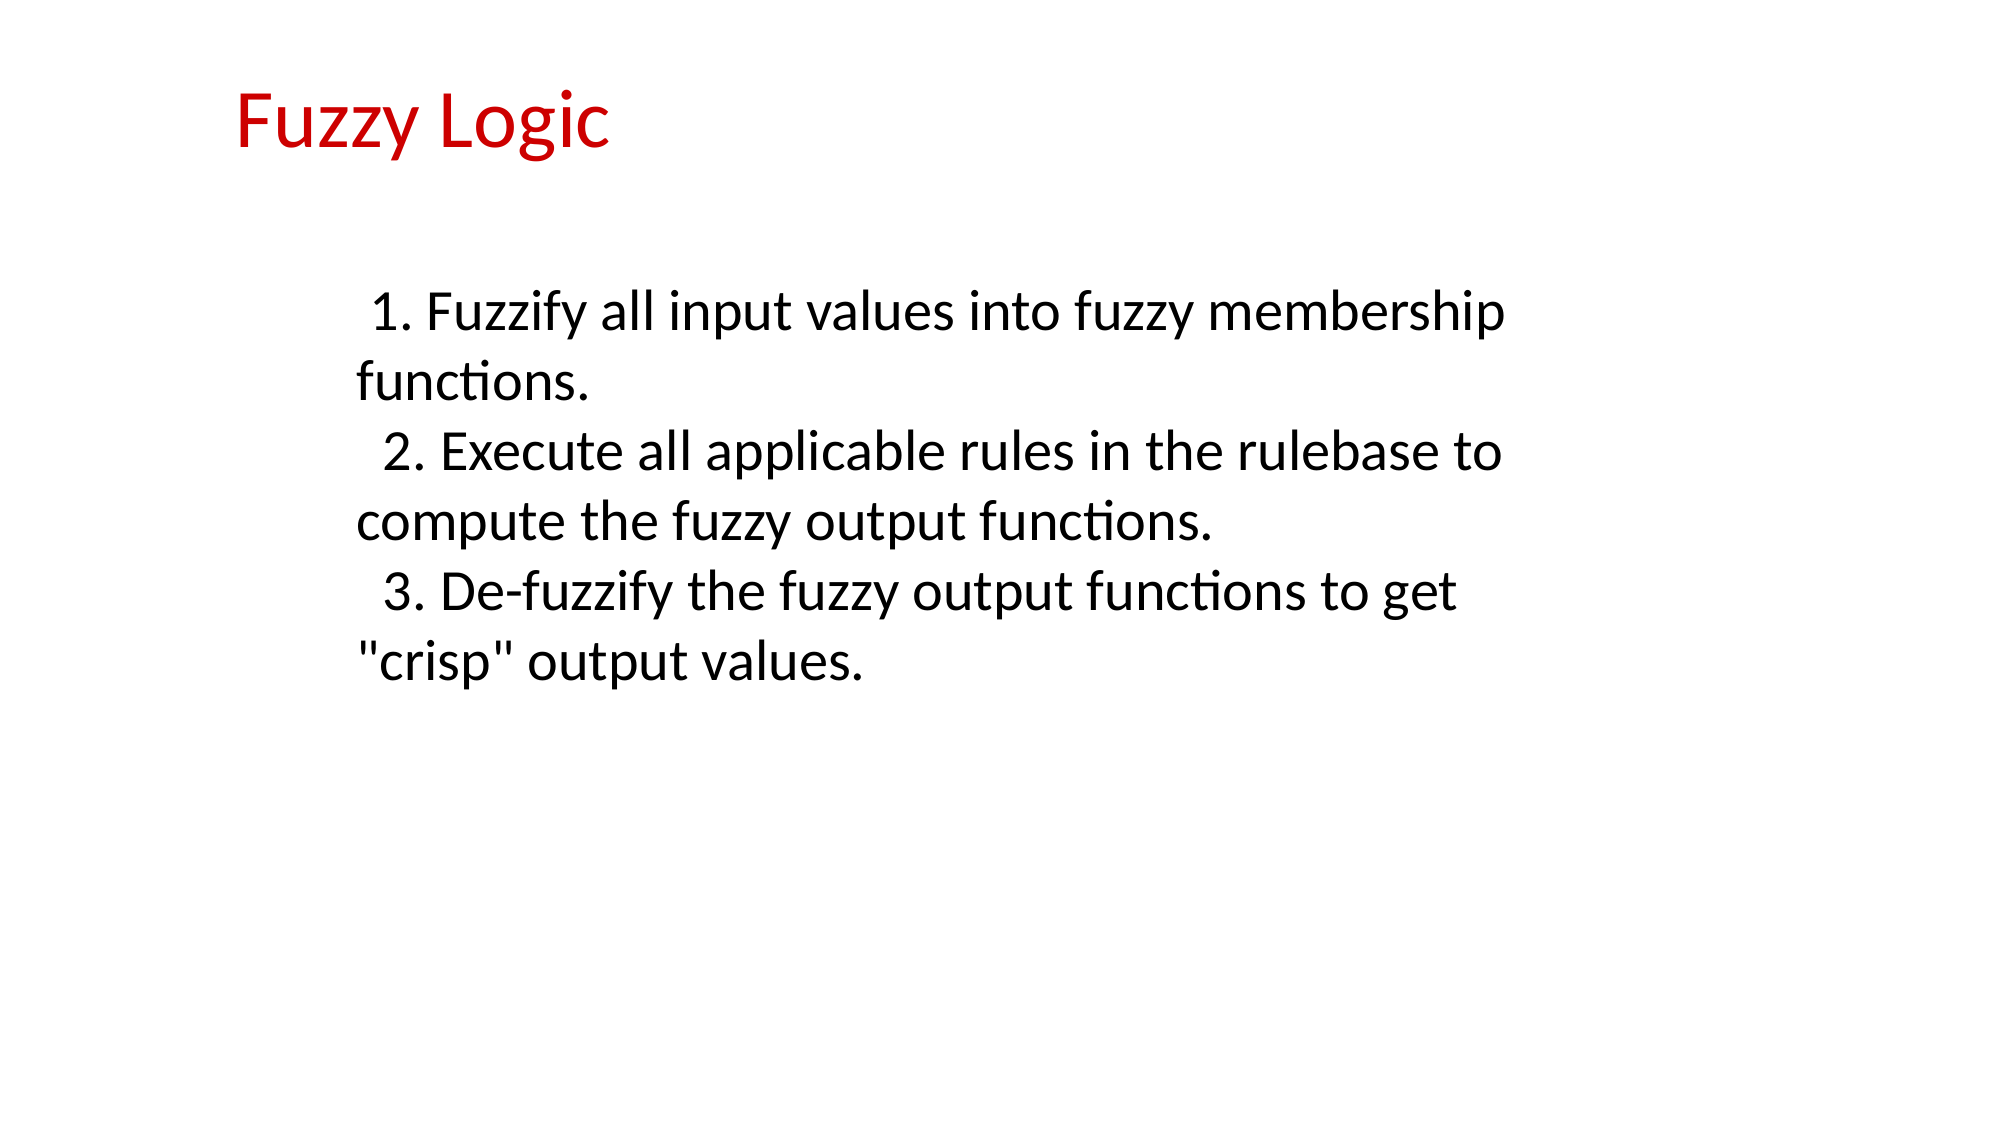

Fuzzy Logic
 1. Fuzzify all input values into fuzzy membership functions.
  2. Execute all applicable rules in the rulebase to compute the fuzzy output functions.
  3. De-fuzzify the fuzzy output functions to get "crisp" output values.